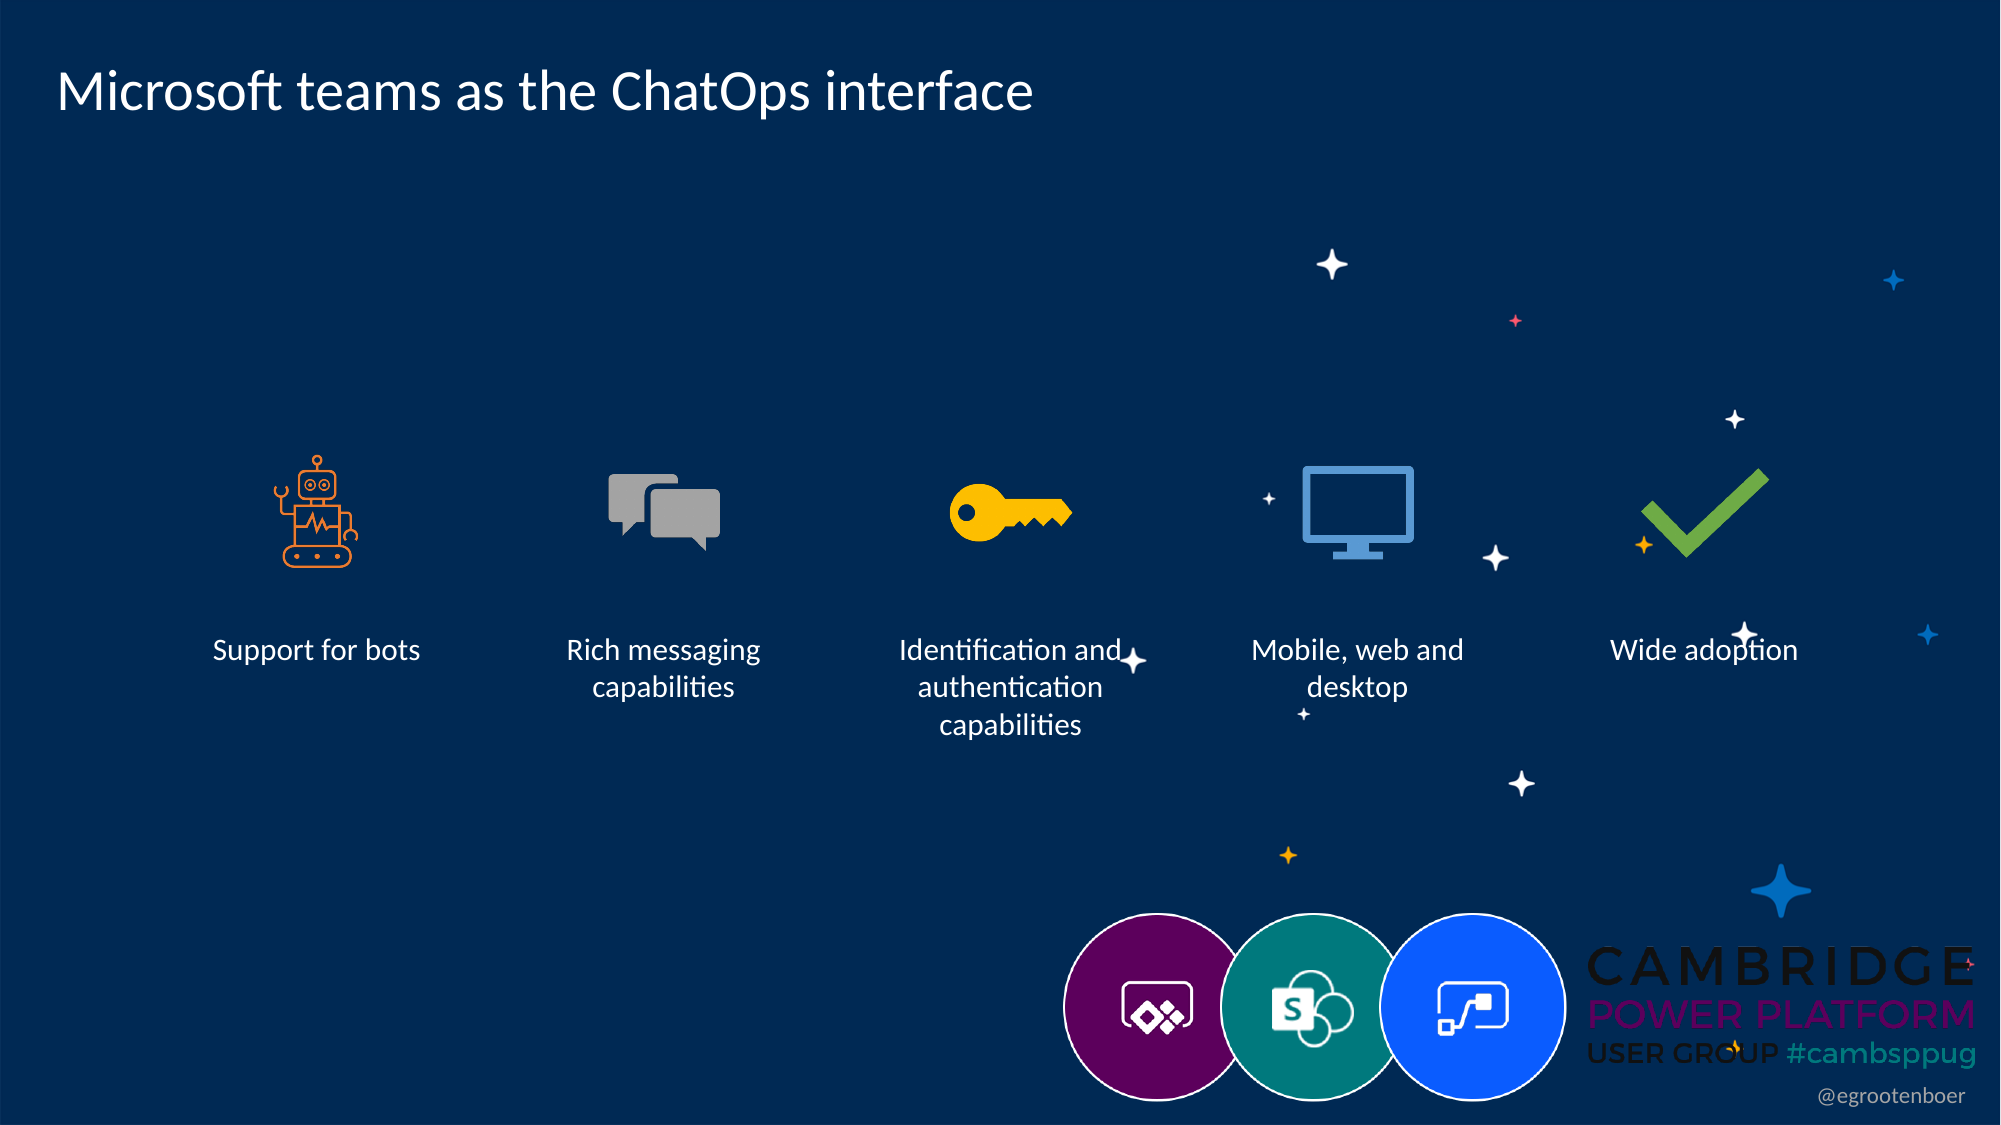

# Microsoft teams as the ChatOps interface
Support for bots
Rich messaging capabilities
Identification and authentication capabilities
Mobile, web and desktop
Wide adoption